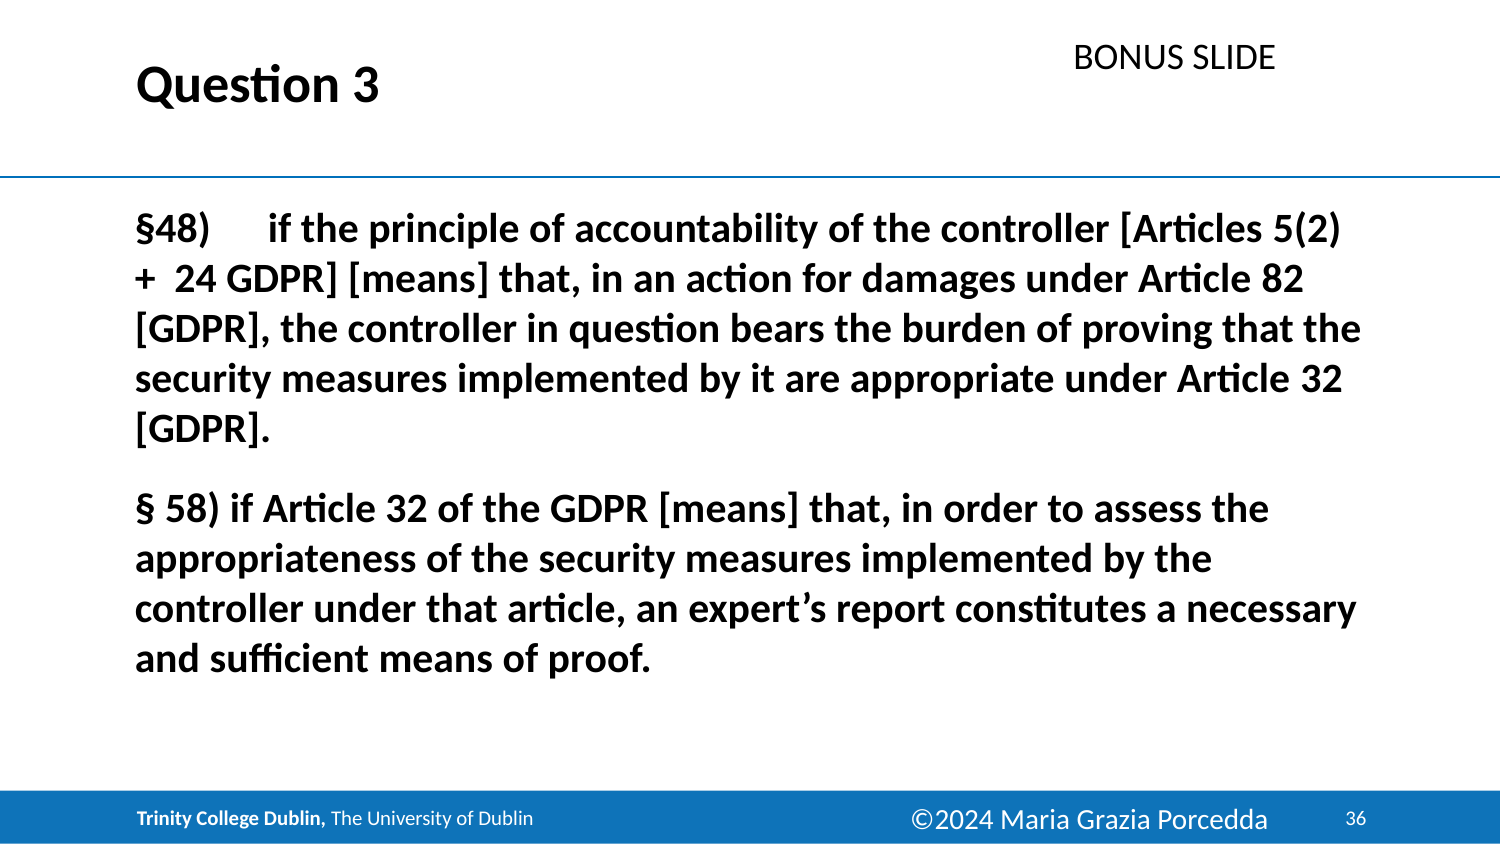

BONUS SLIDE
# Question 3

§48)      if the principle of accountability of the controller [Articles 5(2) +  24 GDPR] [means] that, in an action for damages under Article 82 [GDPR], the controller in question bears the burden of proving that the security measures implemented by it are appropriate under Article 32 [GDPR].
§ 58) if Article 32 of the GDPR [means] that, in order to assess the appropriateness of the security measures implemented by the controller under that article, an expert’s report constitutes a necessary and sufficient means of proof.

©2024 Maria Grazia Porcedda